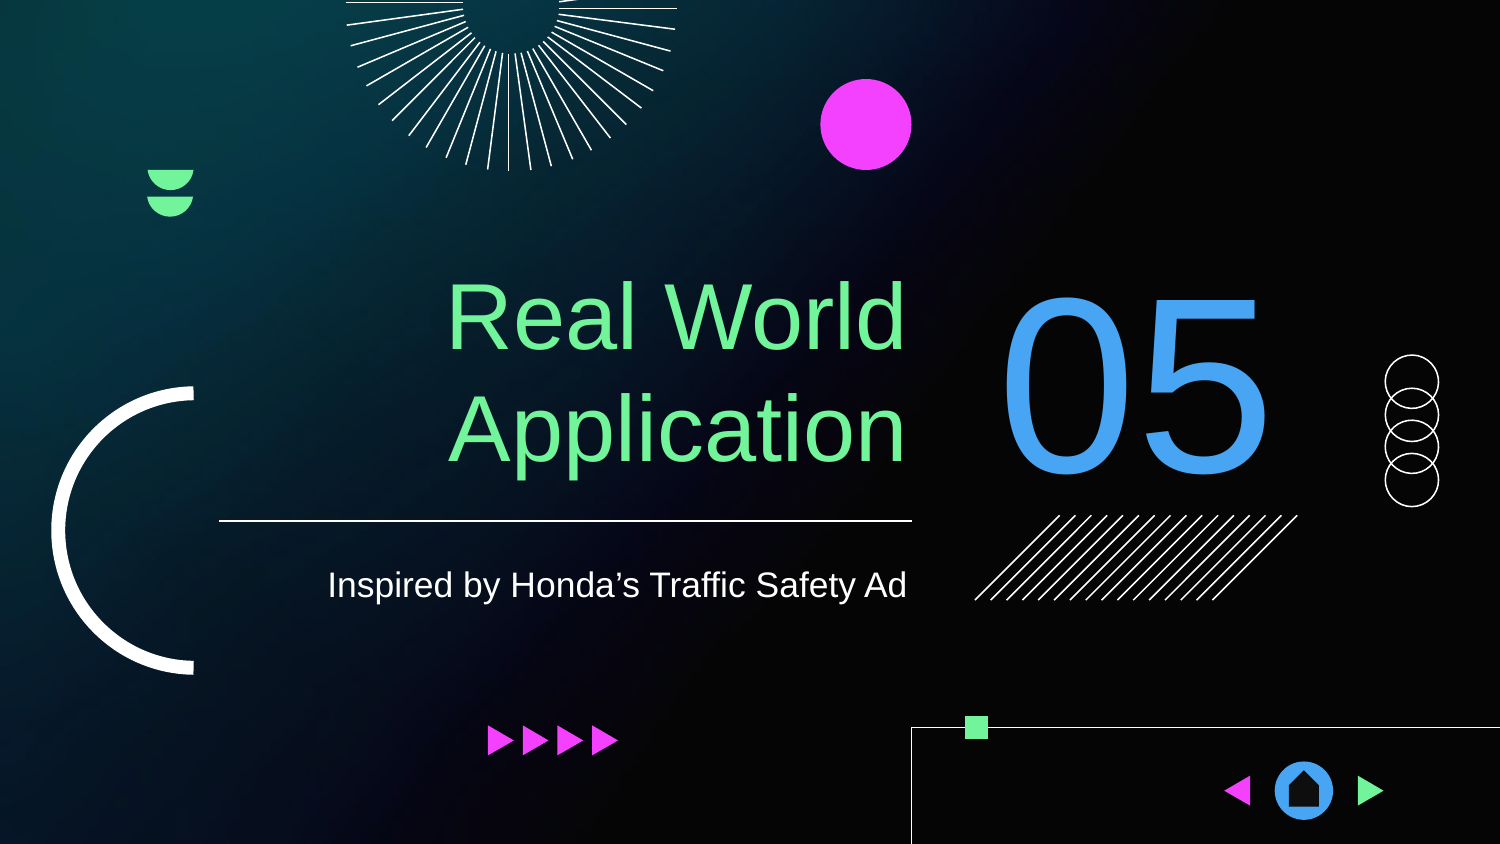

05
# Real World Application

Inspired by Honda’s Traffic Safety Ad